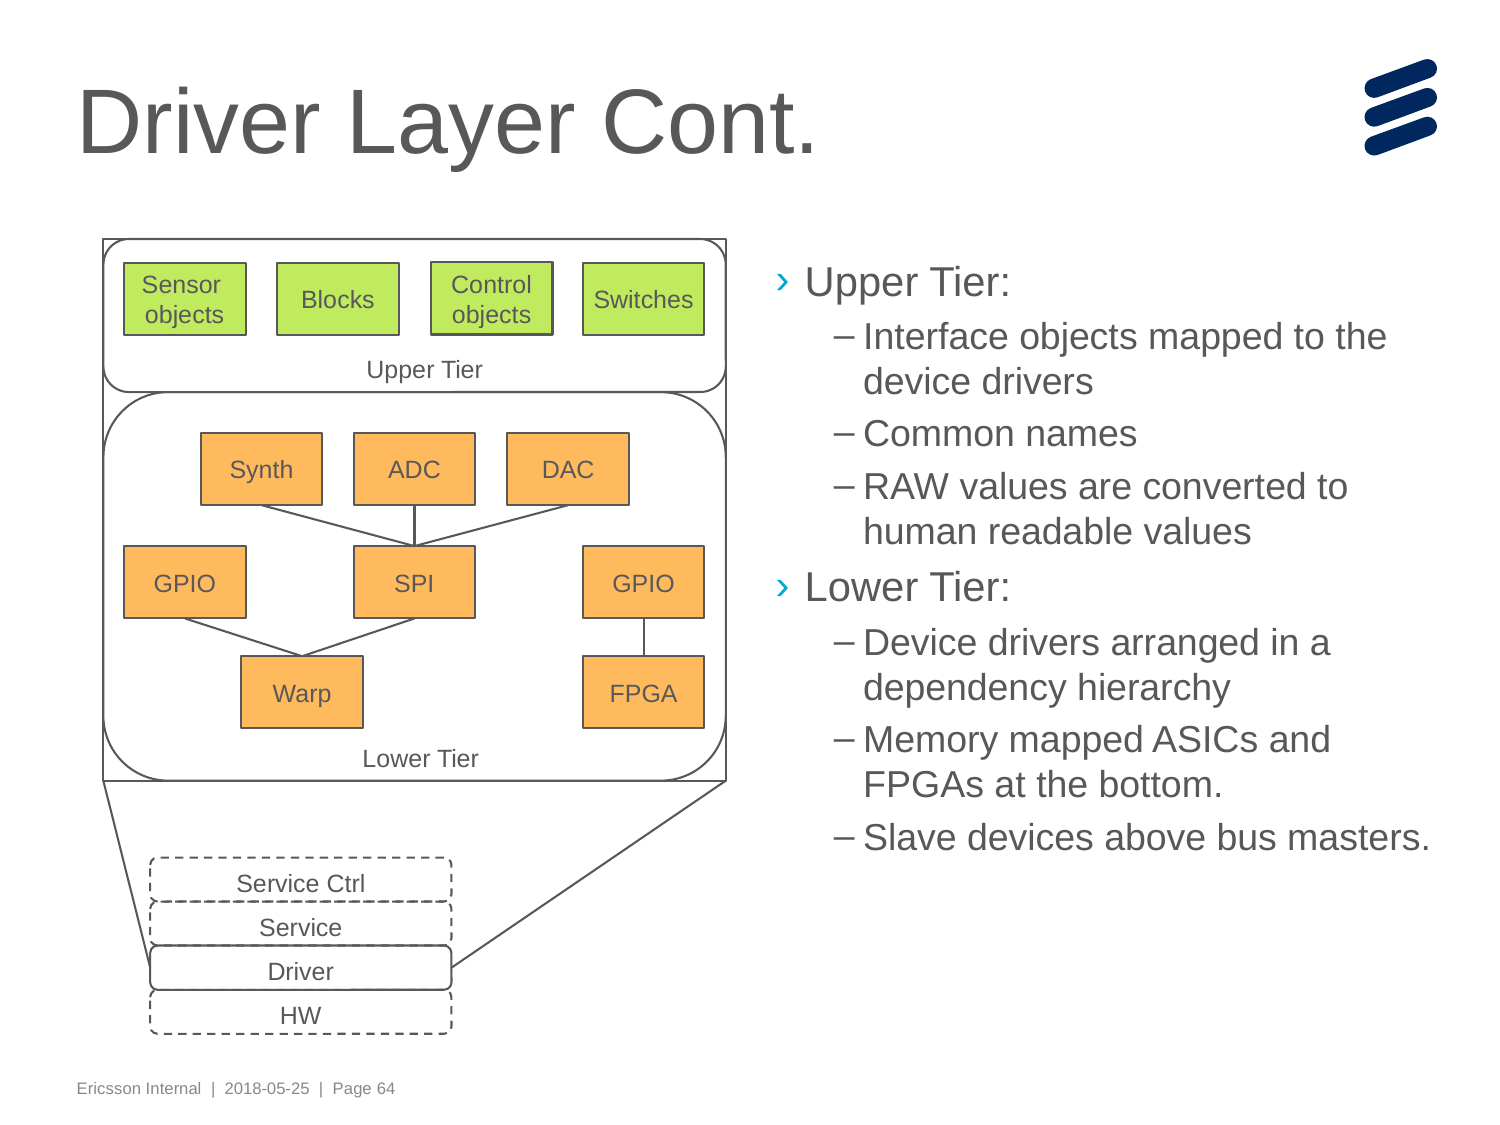

# Driver Layer Cont.

Control
objects
Sensor
objects
Blocks
Switches
Upper Tier

Synth
ADC
DAC
GPIO
SPI
GPIO
Warp
FPGA
Lower Tier

Upper Tier:
Interface objects mapped to the device drivers
Common names
RAW values are converted to human readable values
Lower Tier:
Device drivers arranged in a dependency hierarchy
Memory mapped ASICs and FPGAs at the bottom.
Slave devices above bus masters.
Service Ctrl
Service
Driver
HW